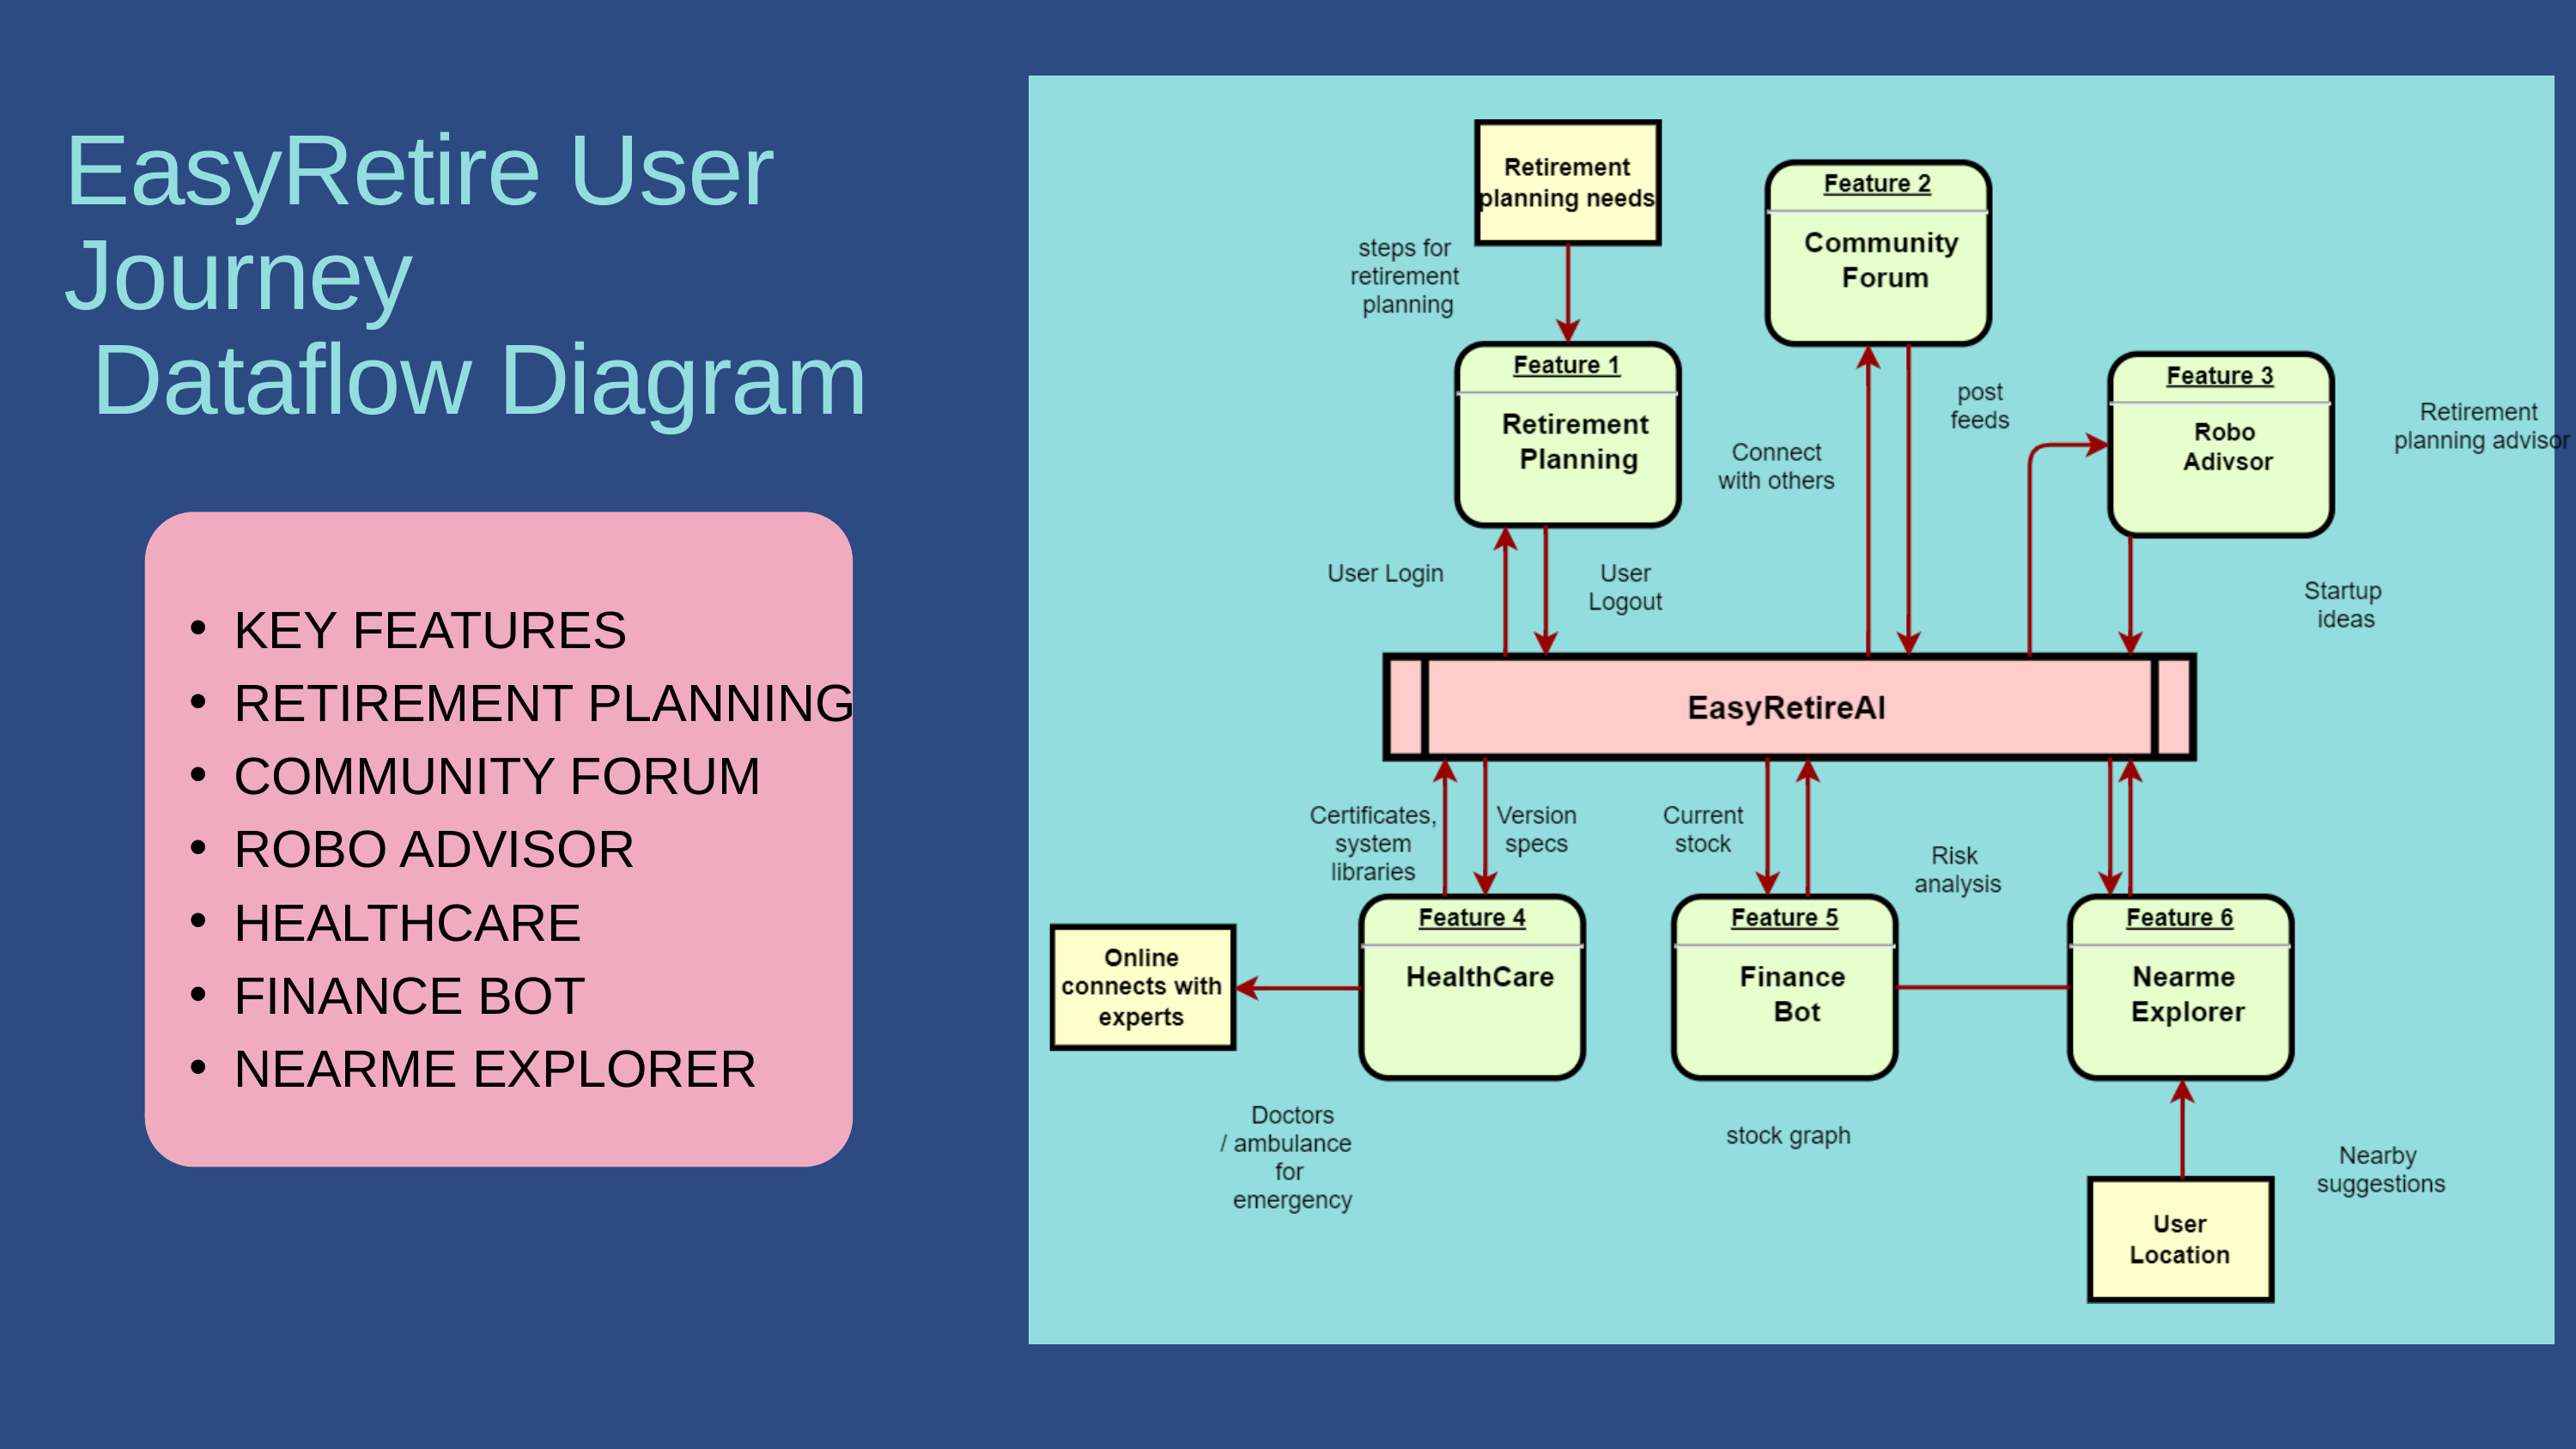

EasyRetire User Journey
 Dataflow Diagram

KEY FEATURES
RETIREMENT PLANNING
COMMUNITY FORUM
ROBO ADVISOR
HEALTHCARE
FINANCE BOT
NEARME EXPLORER